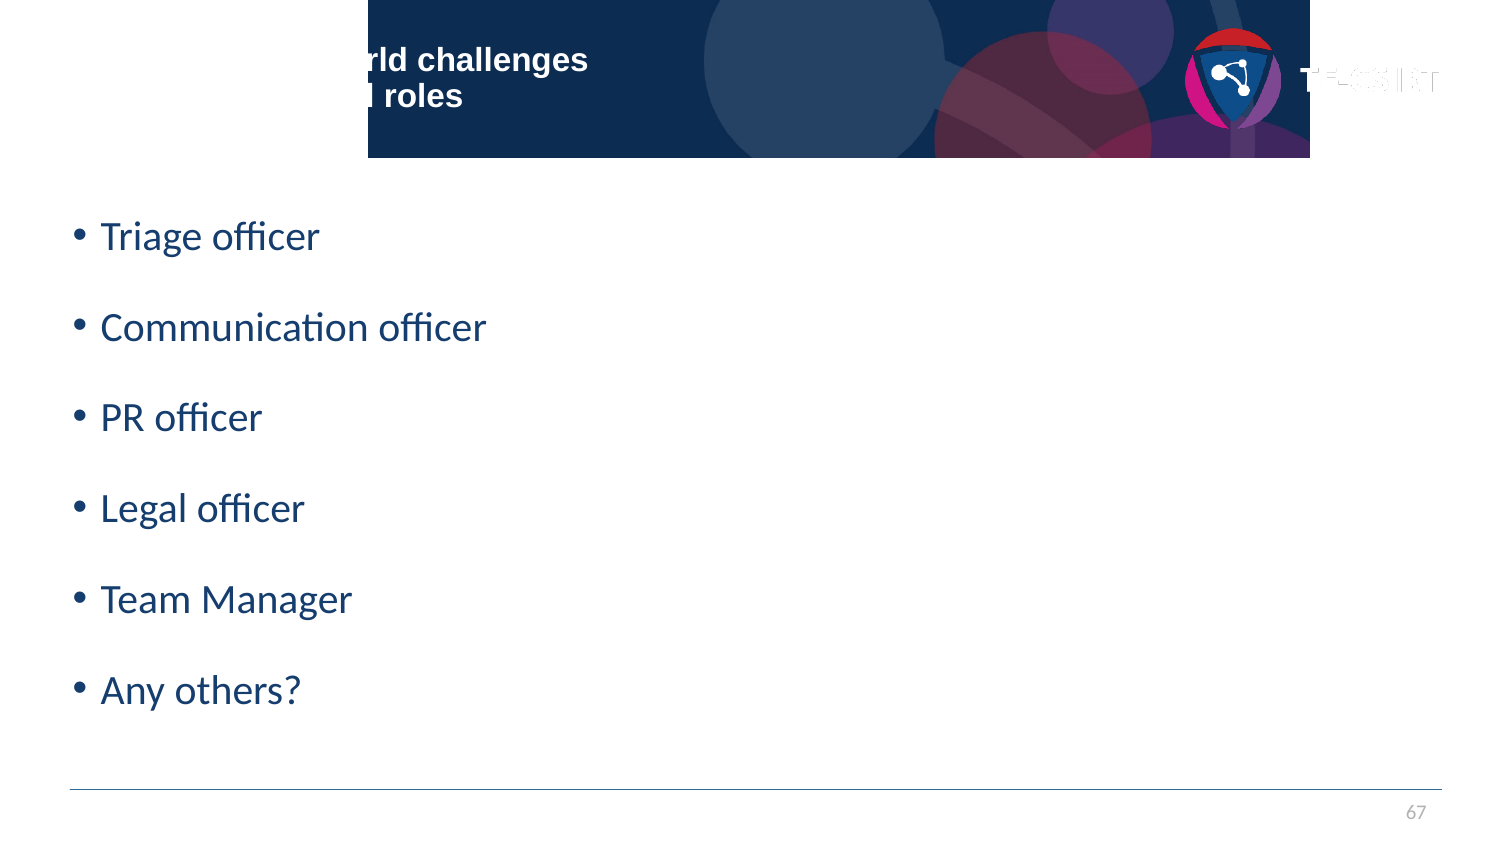

# Section 3: Real world challenges Possible additional roles
Triage officer
Communication officer
PR officer
Legal officer
Team Manager
Any others?
67